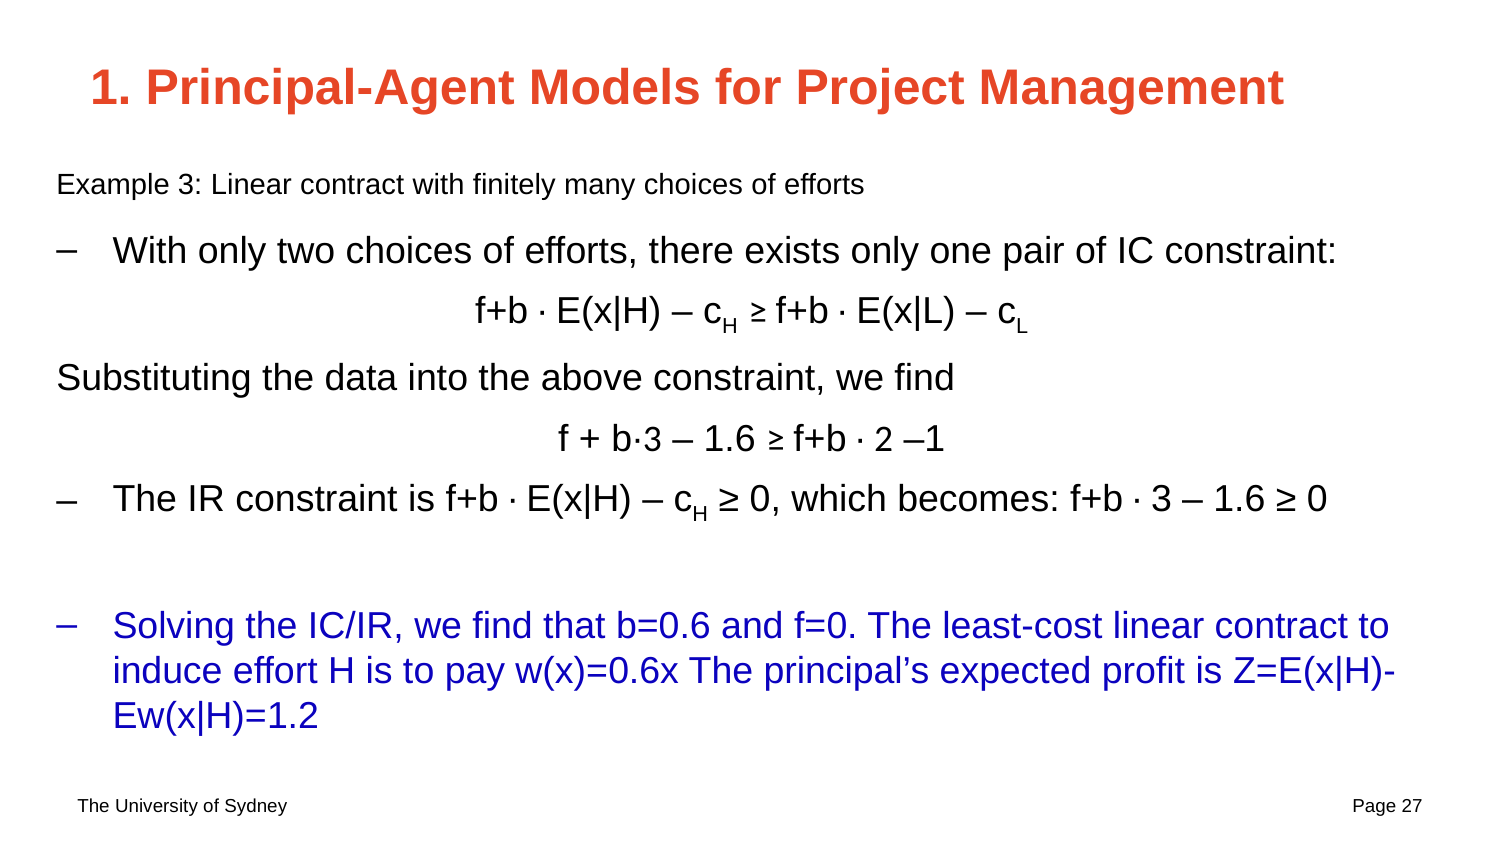

# 1. Principal-Agent Models for Project Management
Example 3: Linear contract with finitely many choices of efforts
With only two choices of efforts, there exists only one pair of IC constraint:
f+b ∙ E(x|H) – cH ≥ f+b ∙ E(x|L) – cL
Substituting the data into the above constraint, we find
f + b∙3 – 1.6 ≥ f+b ∙ 2 –1
The IR constraint is f+b ∙ E(x|H) – cH ≥ 0, which becomes: f+b ∙ 3 – 1.6 ≥ 0

Solving the IC/IR, we find that b=0.6 and f=0. The least-cost linear contract to induce effort H is to pay w(x)=0.6x The principal’s expected profit is Z=E(x|H)-Ew(x|H)=1.2